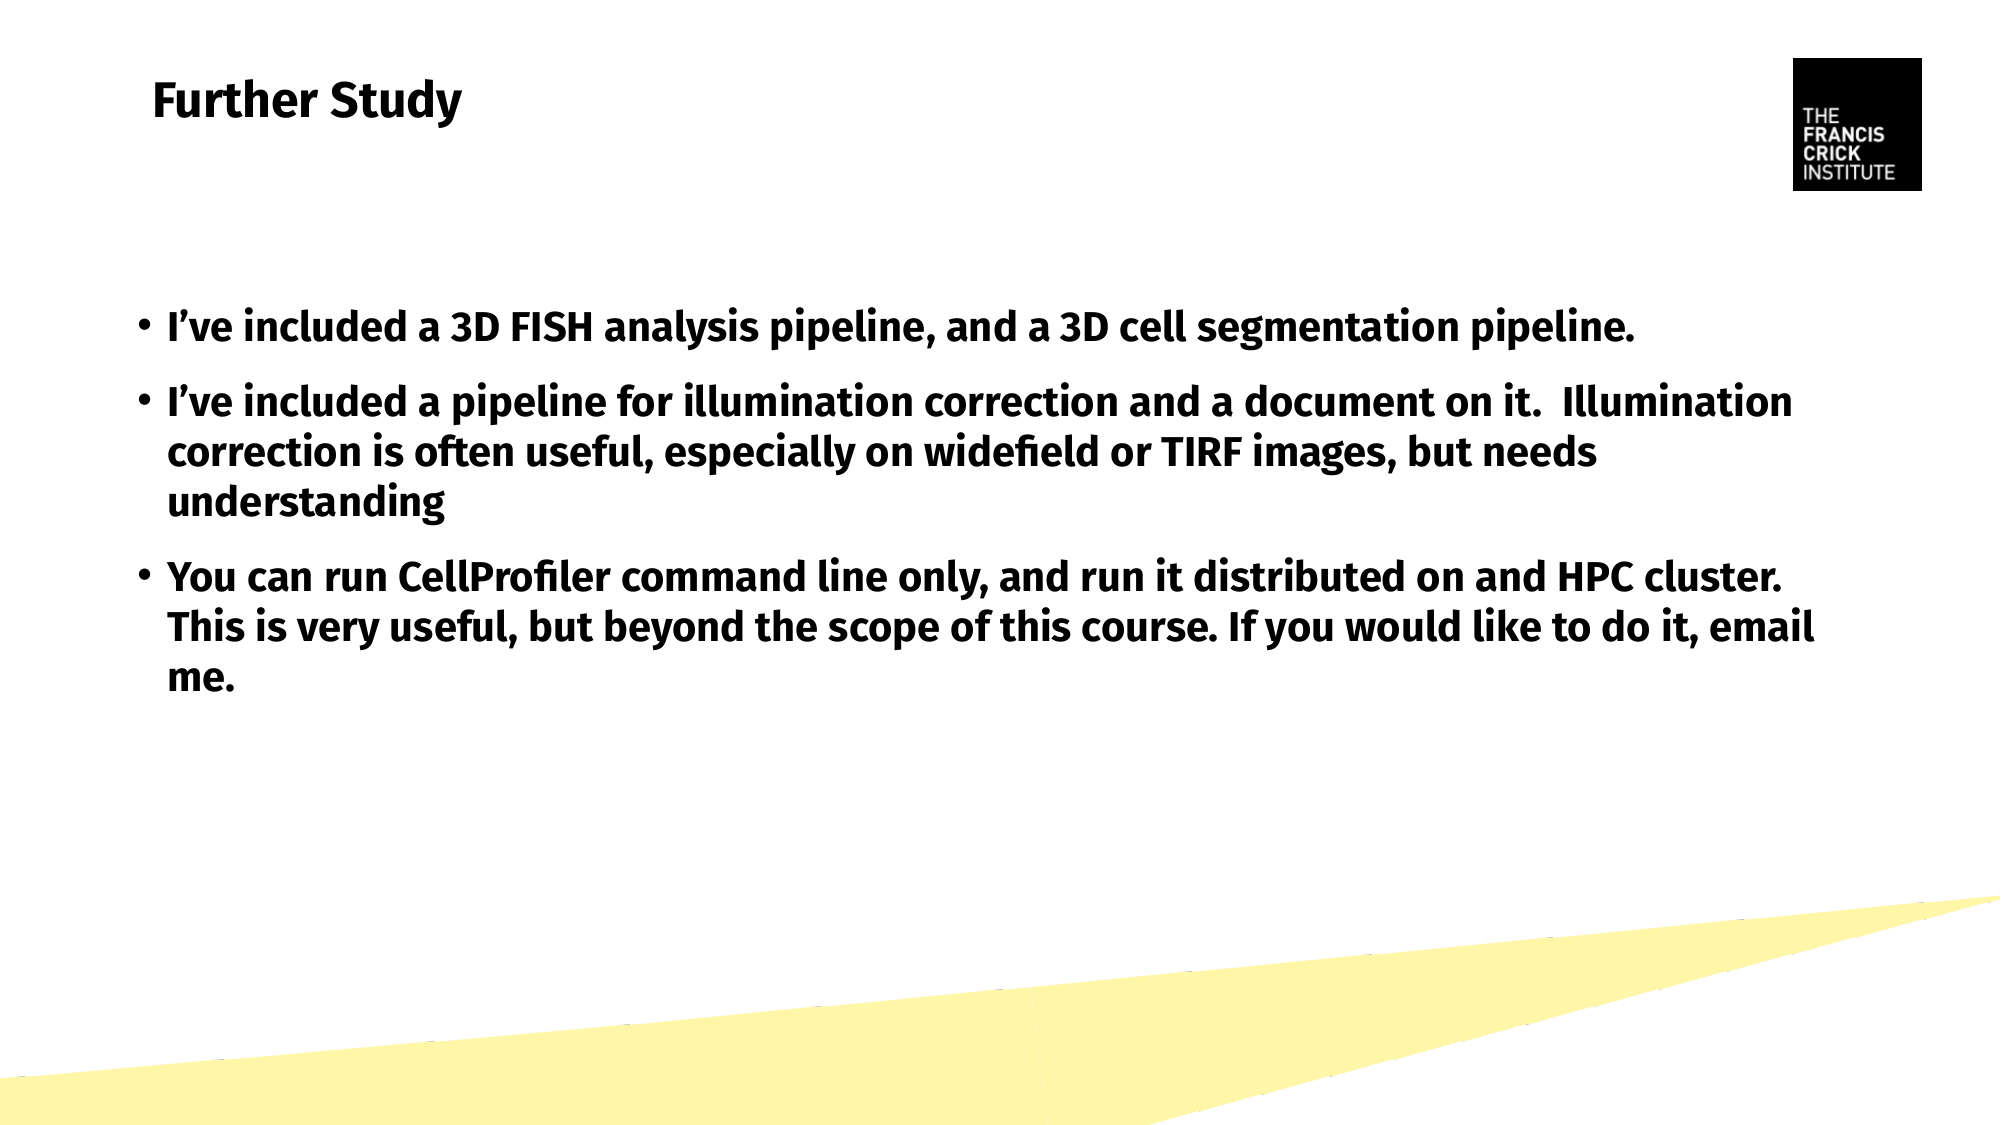

# Further Study
I’ve included a 3D FISH analysis pipeline, and a 3D cell segmentation pipeline.
I’ve included a pipeline for illumination correction and a document on it.  Illumination correction is often useful, especially on widefield or TIRF images, but needs understanding
You can run CellProfiler command line only, and run it distributed on and HPC cluster. This is very useful, but beyond the scope of this course. If you would like to do it, email me.